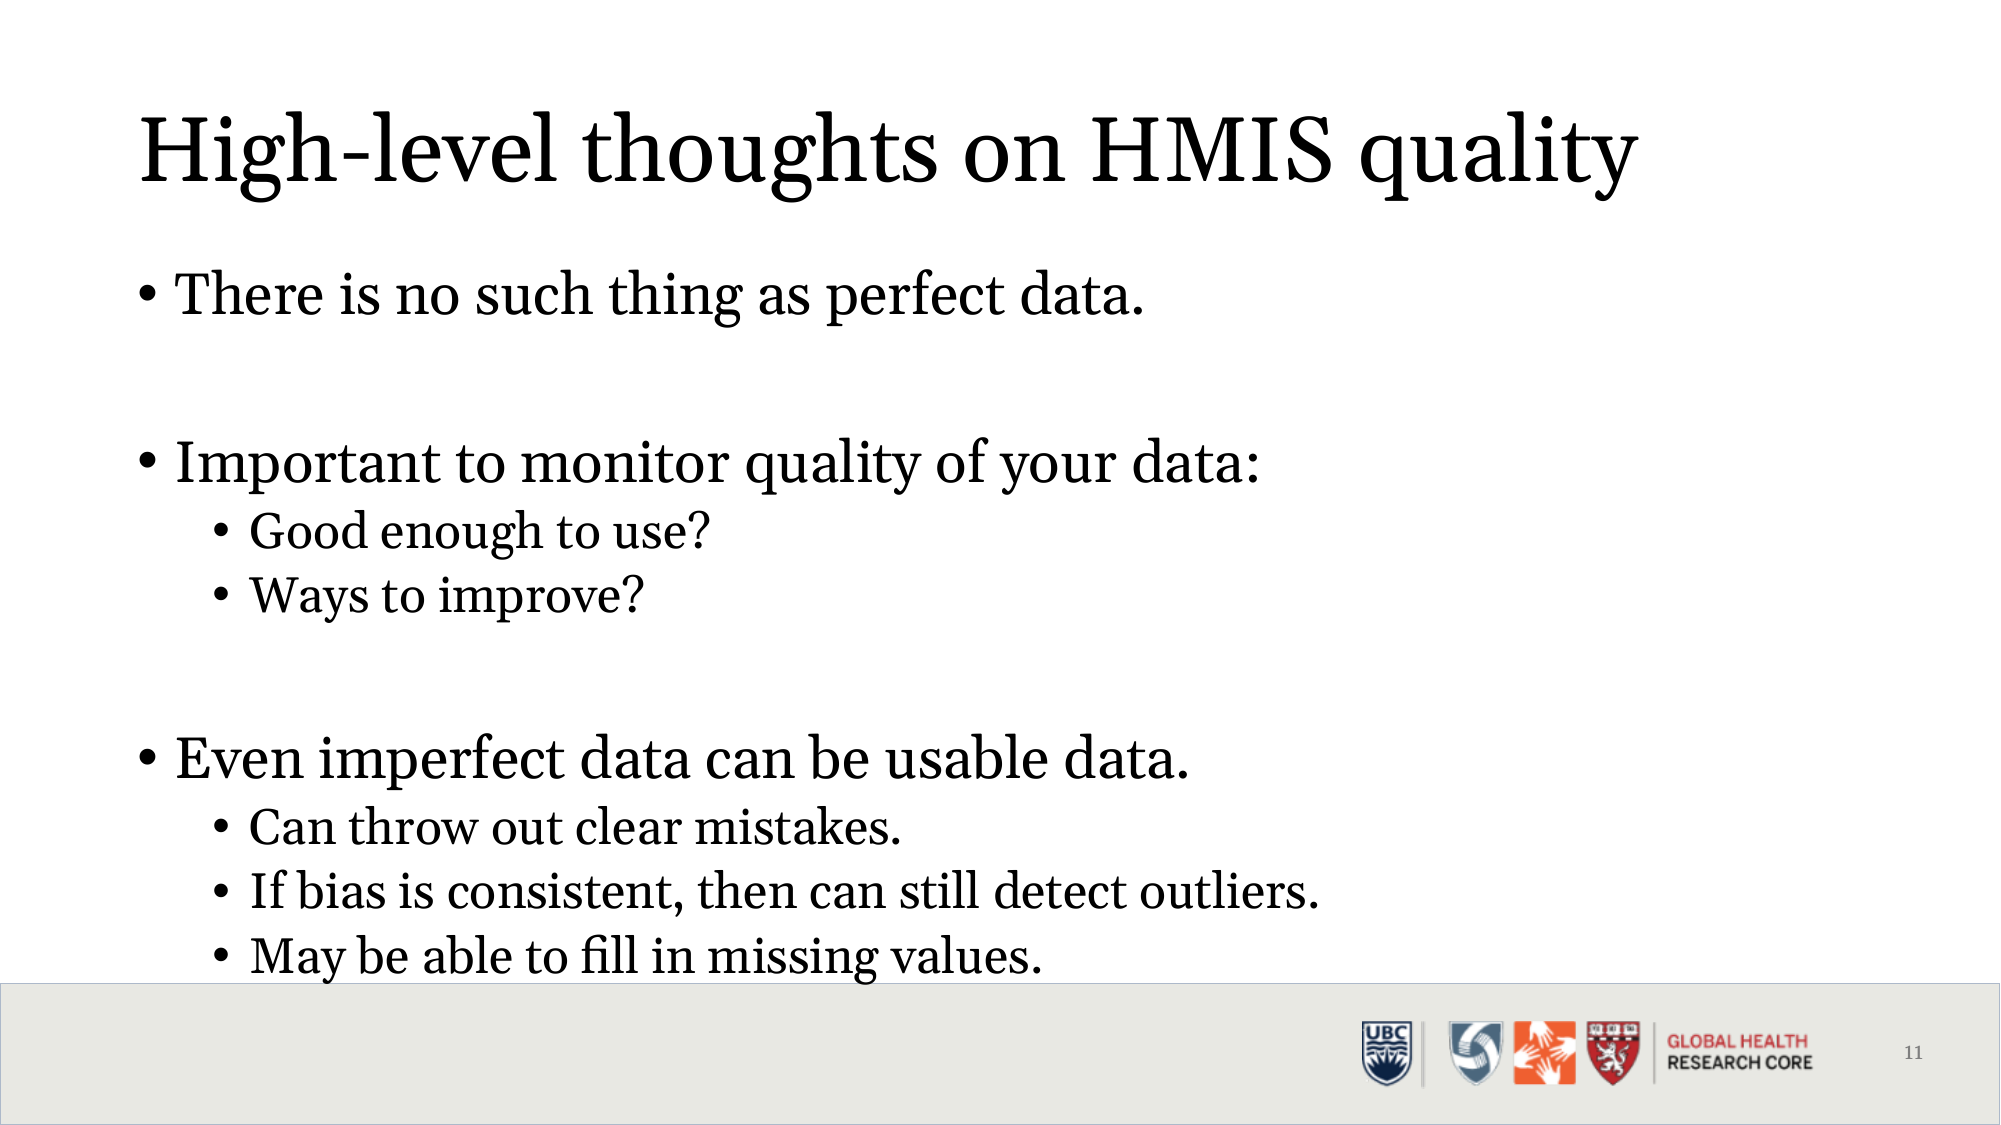

# High-level thoughts on HMIS quality
There is no such thing as perfect data.

Important to monitor quality of your data:
Good enough to use?
Ways to improve?

Even imperfect data can be usable data.
Can throw out clear mistakes.
If bias is consistent, then can still detect outliers.
May be able to fill in missing values.